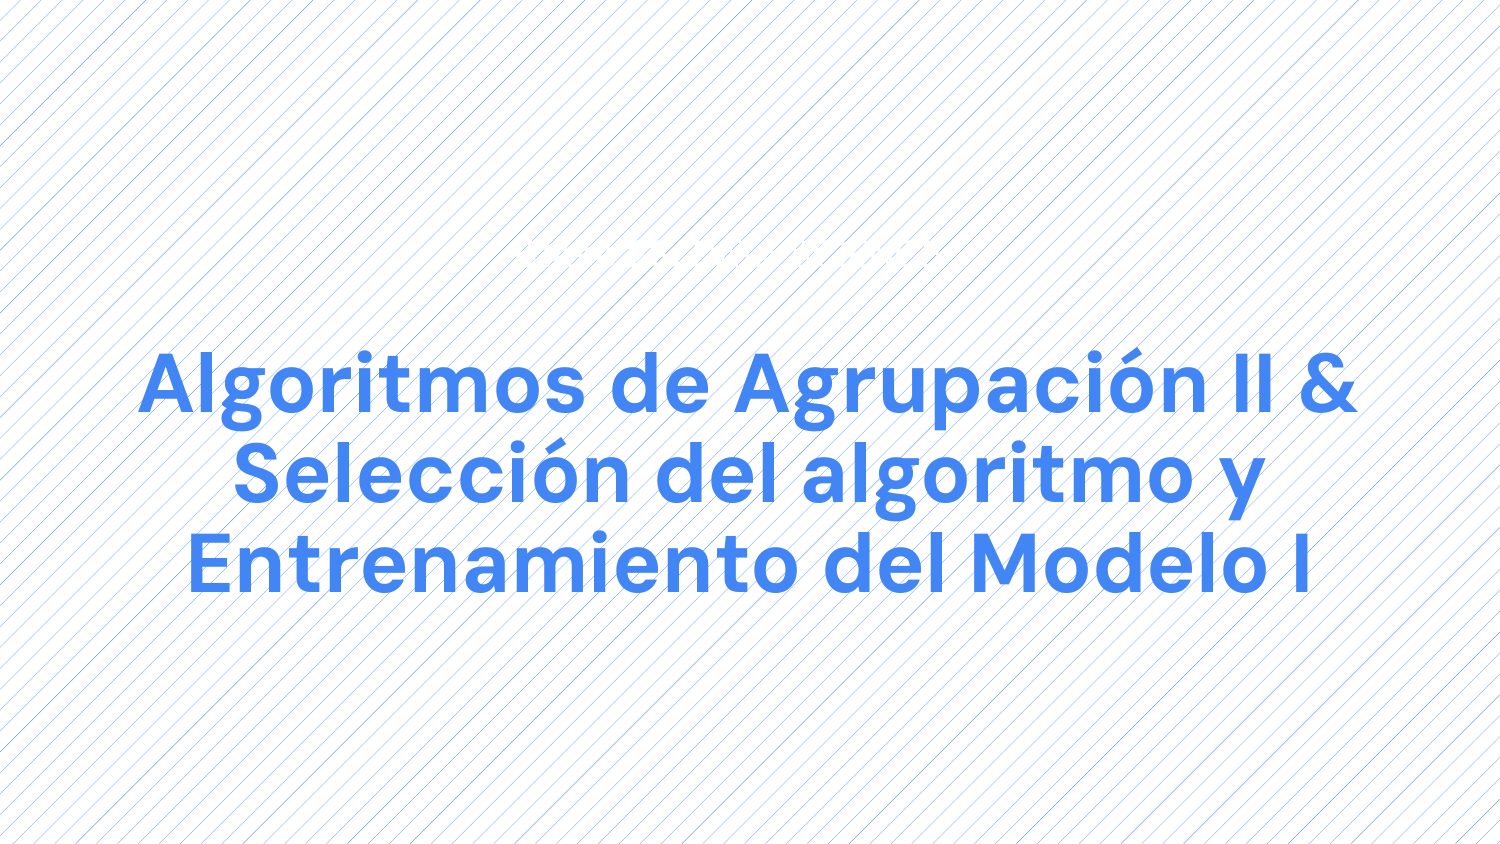

Clase 23. DATA SCIENCE
Algoritmos de Agrupación II & Selección del algoritmo y Entrenamiento del Modelo I